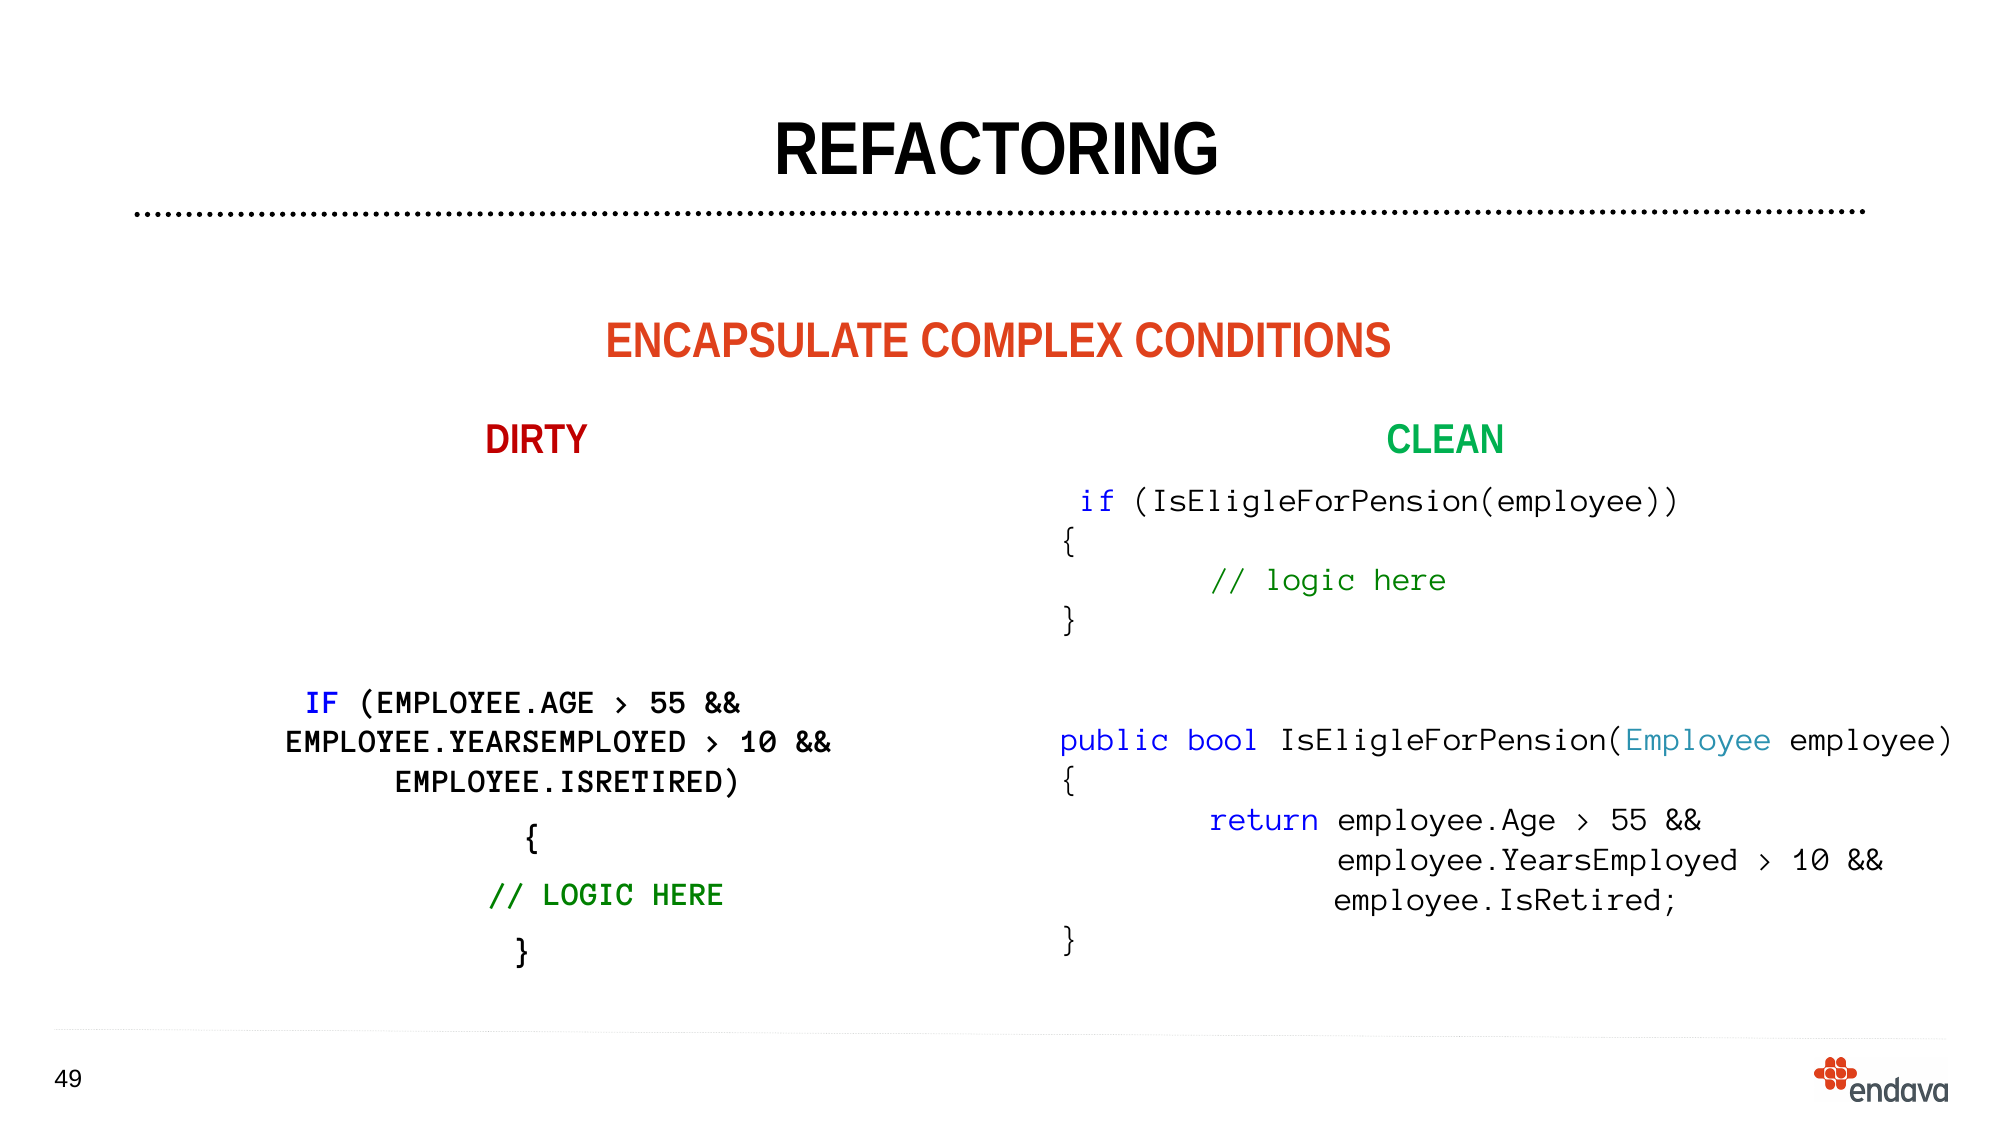

# REFACTORING
ENCAPSULATE COMPLEX CONDITIONS
DIRTY
CLEAN
 if (IsEligleForPension(employee))
{
	// logic here
}

public bool IsEligleForPension(Employee employee)
{
	return employee.Age > 55 &&
	       employee.YearsEmployed > 10 &&
               employee.IsRetired;
}
if (employee.Age > 55 &&
    employee.YearsEmployed > 10 &&
    employee.IsRetired)
{
	// logic here
}